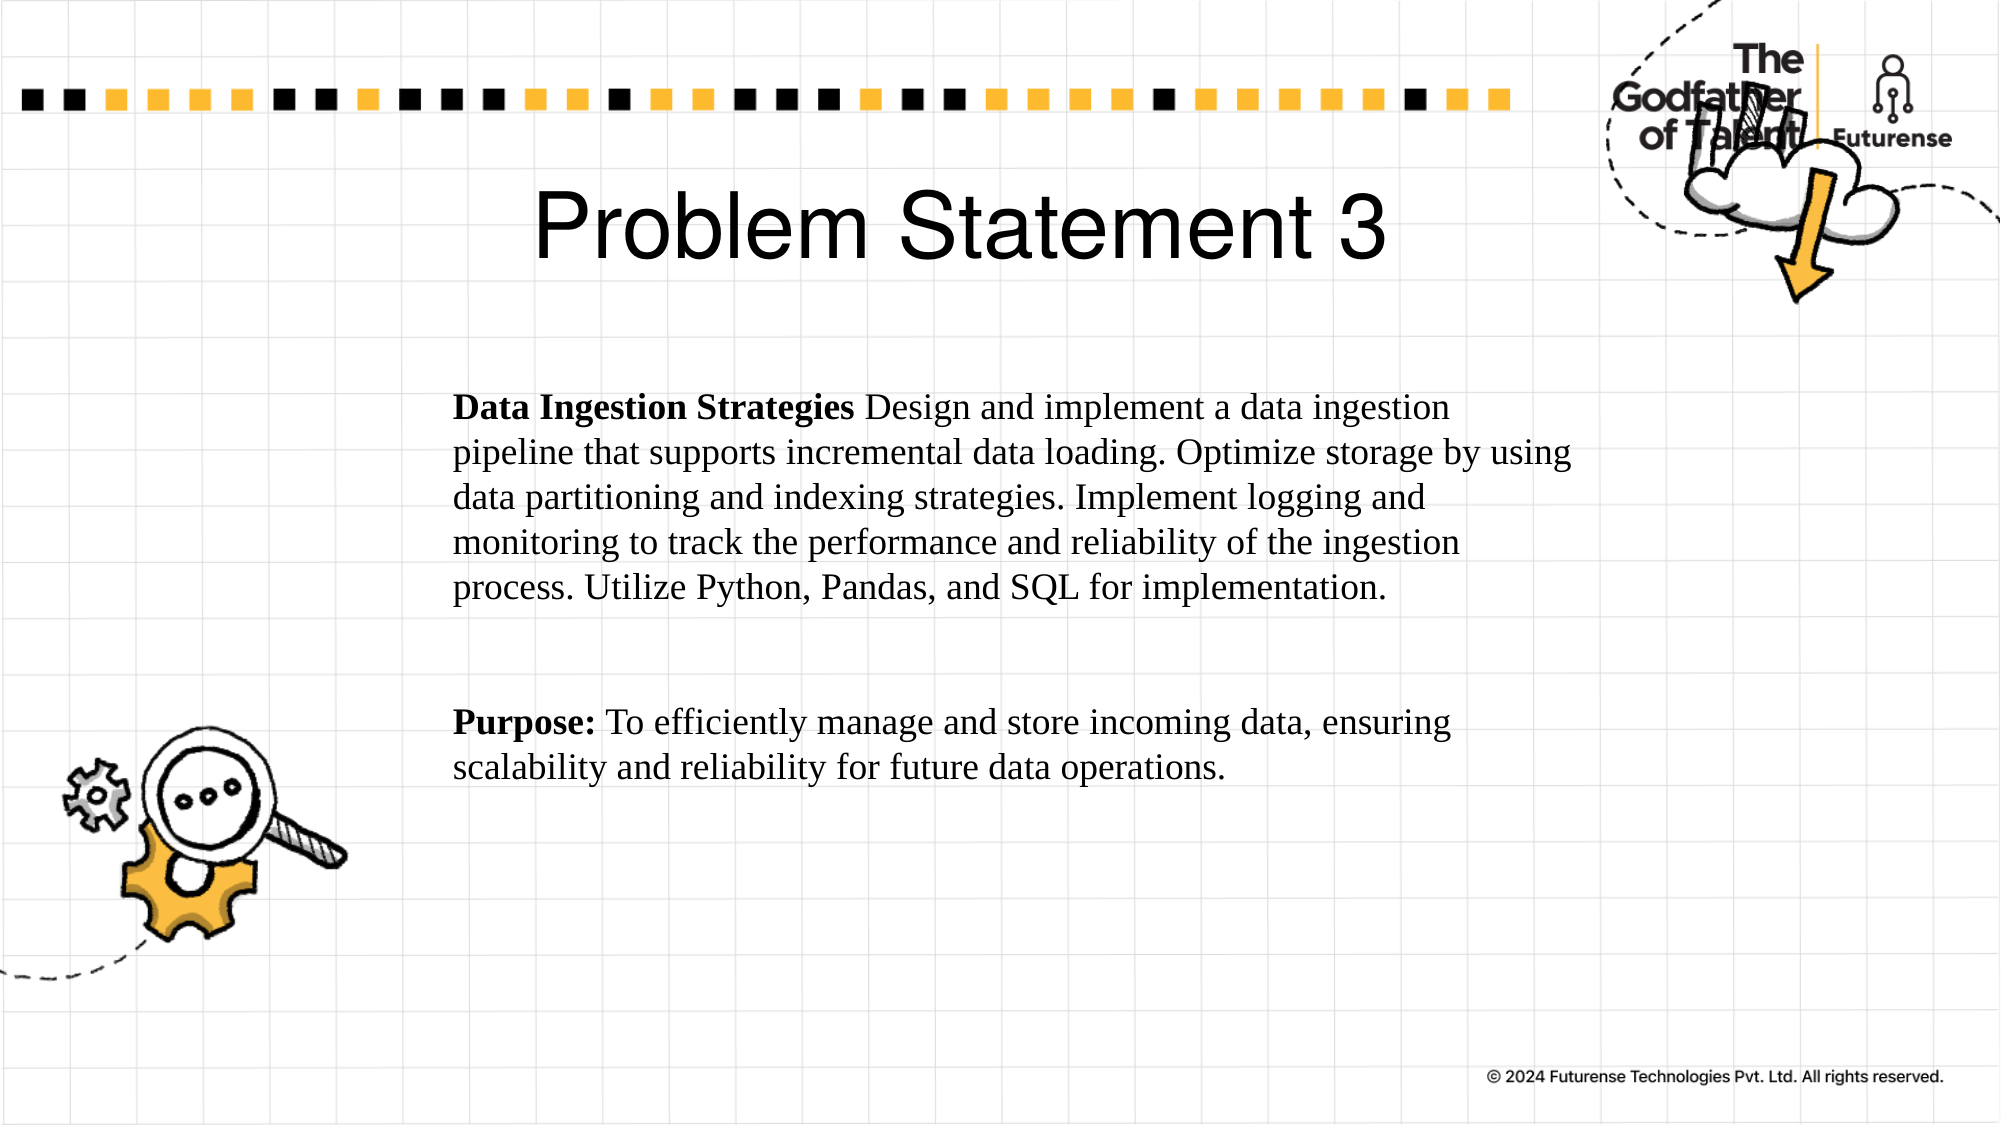

# Problem Statement 3
Data Ingestion Strategies Design and implement a data ingestion pipeline that supports incremental data loading. Optimize storage by using data partitioning and indexing strategies. Implement logging and monitoring to track the performance and reliability of the ingestion process. Utilize Python, Pandas, and SQL for implementation.

Purpose: To efficiently manage and store incoming data, ensuring scalability and reliability for future data operations.